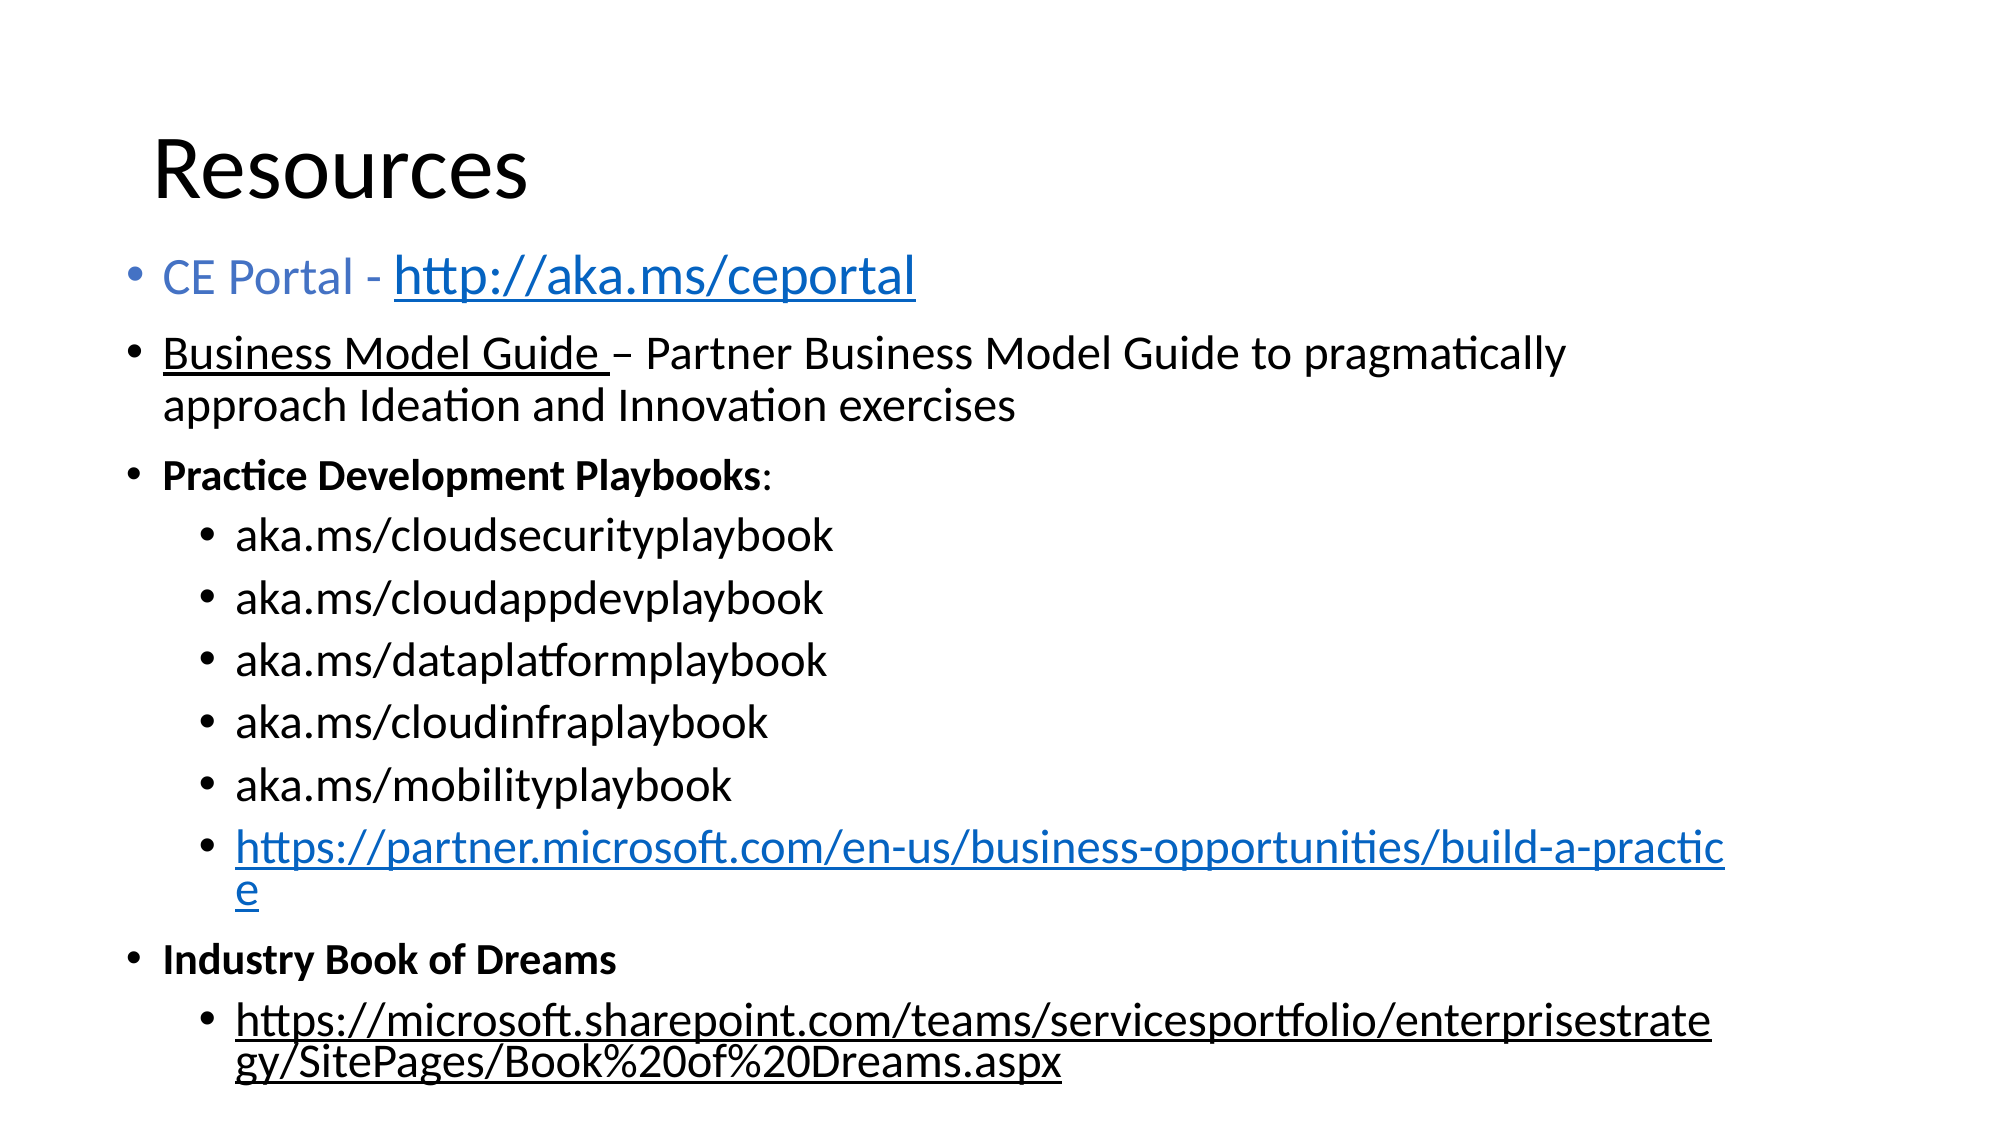

# Resources
CE Portal - http://aka.ms/ceportal
Business Model Guide – Partner Business Model Guide to pragmatically approach Ideation and Innovation exercises
Practice Development Playbooks:
aka.ms/cloudsecurityplaybook
aka.ms/cloudappdevplaybook
aka.ms/dataplatformplaybook
aka.ms/cloudinfraplaybook
aka.ms/mobilityplaybook
https://partner.microsoft.com/en-us/business-opportunities/build-a-practice
Industry Book of Dreams
https://microsoft.sharepoint.com/teams/servicesportfolio/enterprisestrategy/SitePages/Book%20of%20Dreams.aspx